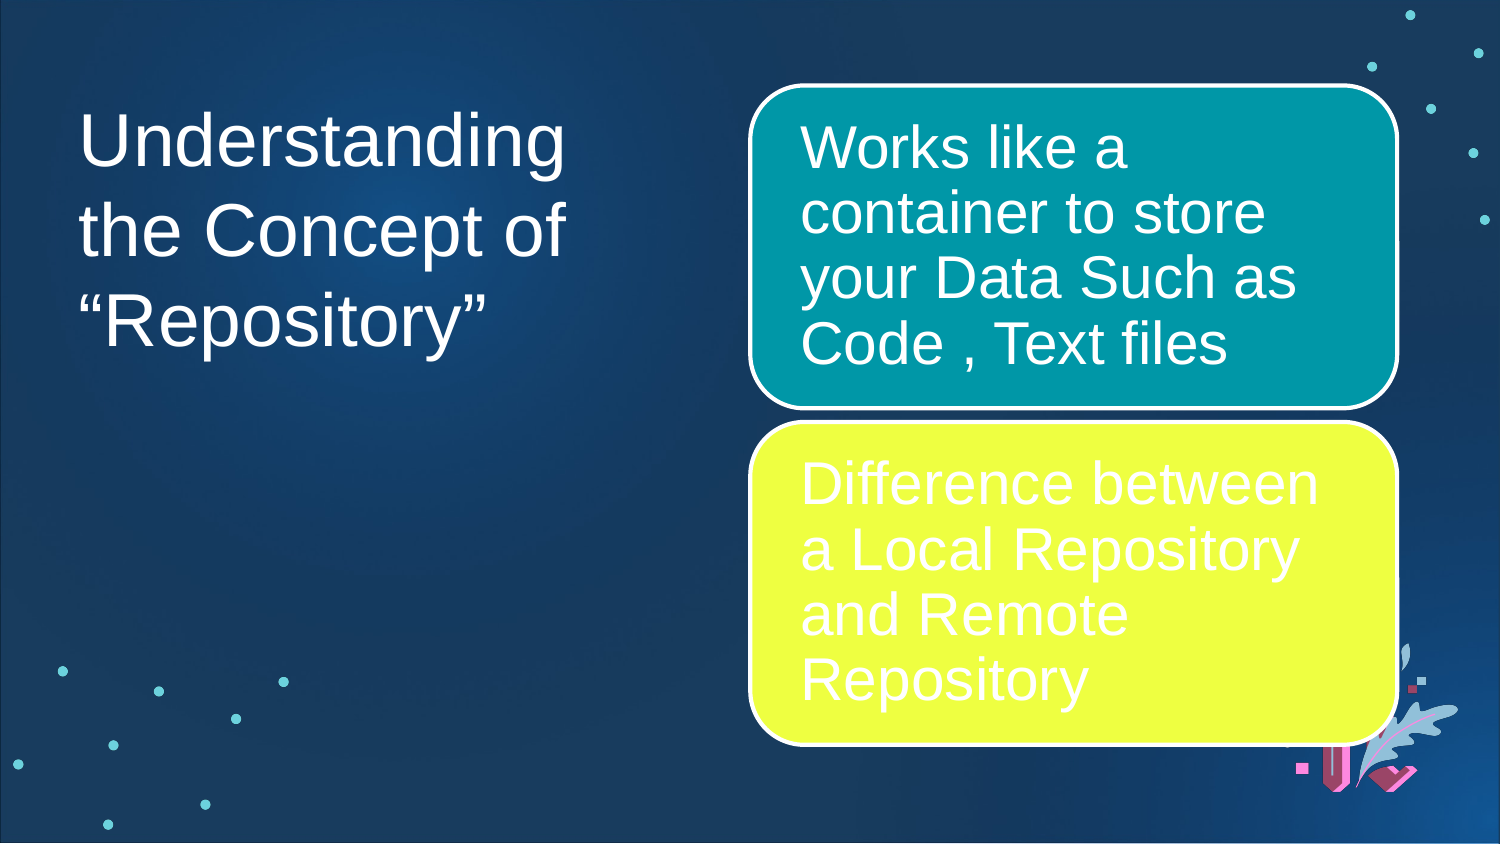

# Understanding the Concept of “Repository”
Works like a container to store your Data Such as Code , Text files
Difference between a Local Repository and Remote Repository